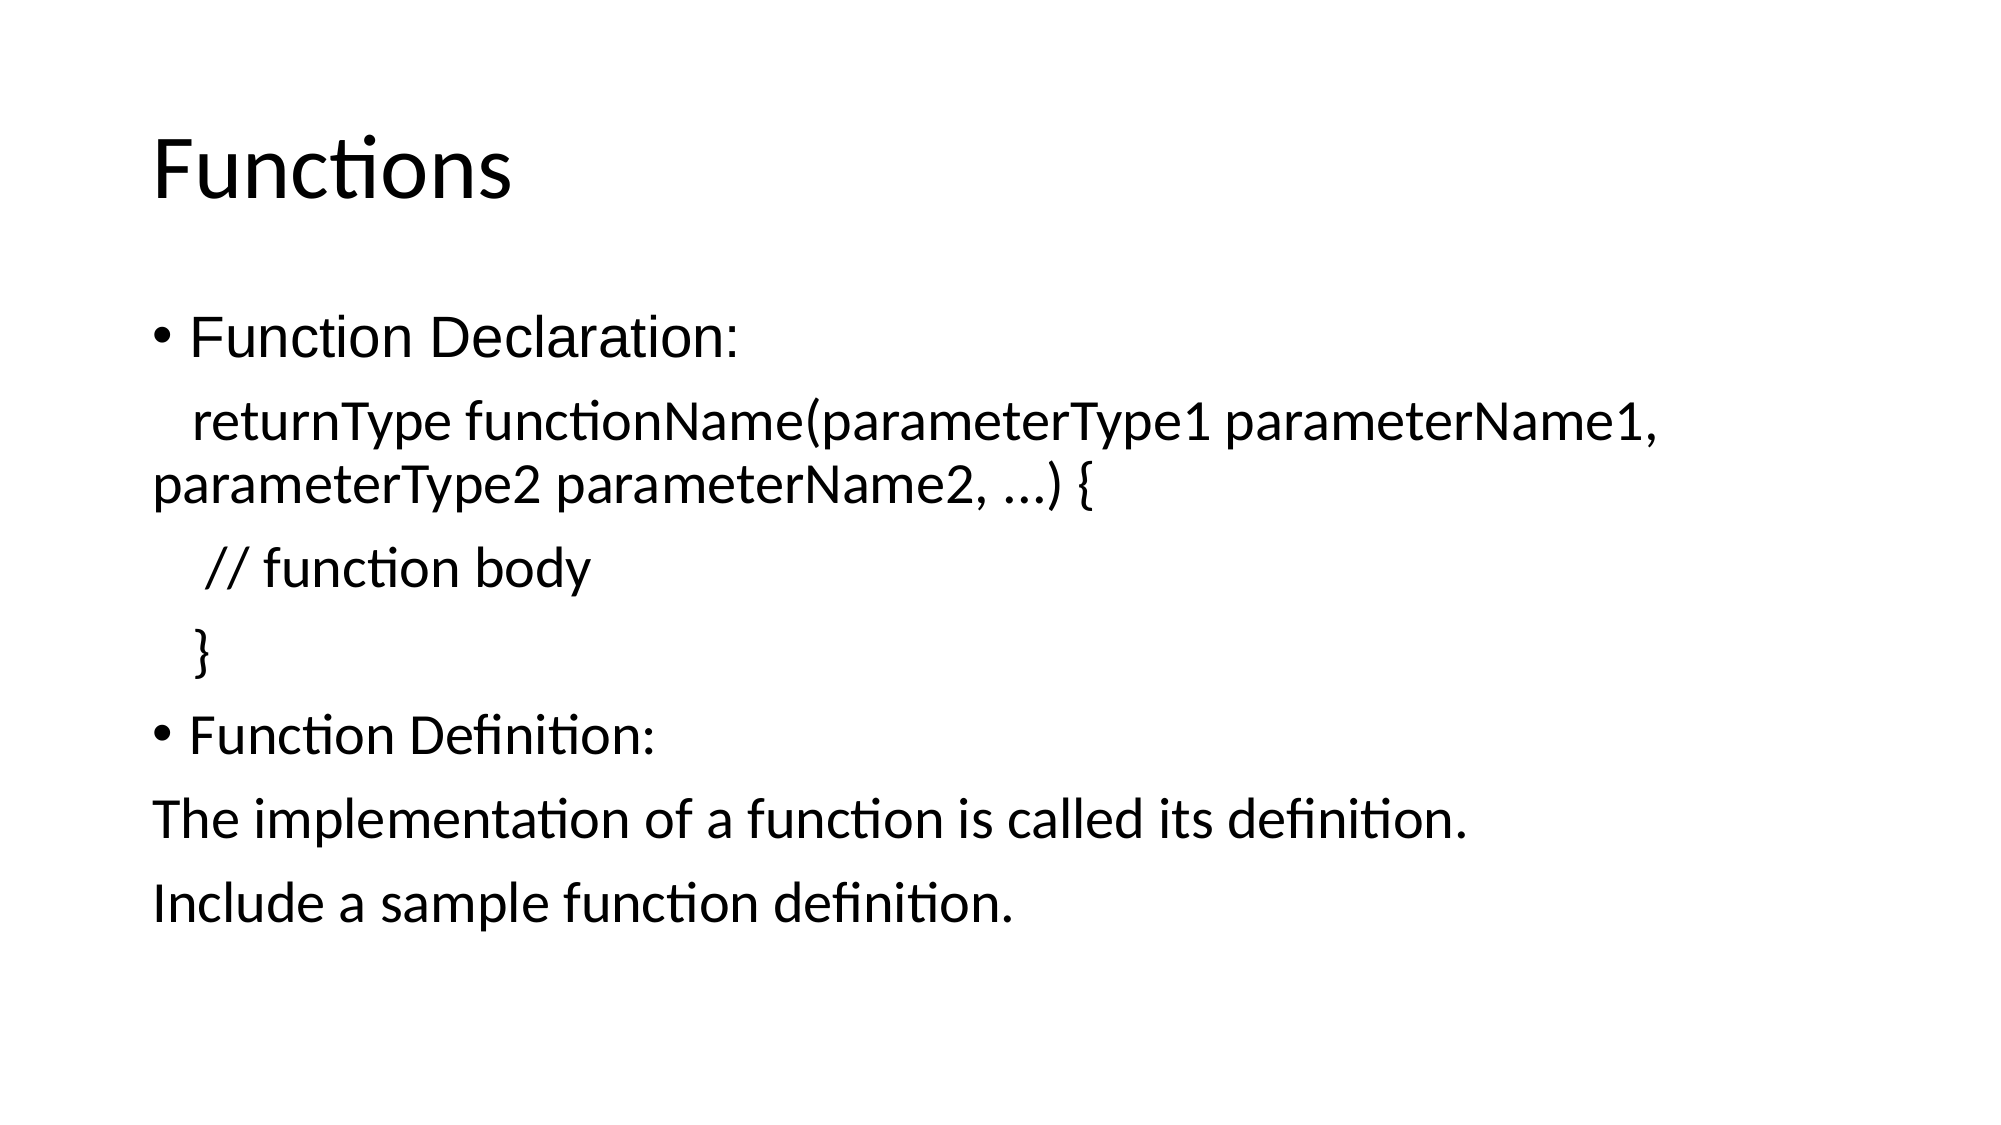

# Functions
Function Declaration:
   returnType functionName(parameterType1 parameterName1, parameterType2 parameterName2, ...) {
    // function body
   }
Function Definition:
The implementation of a function is called its definition.
Include a sample function definition.